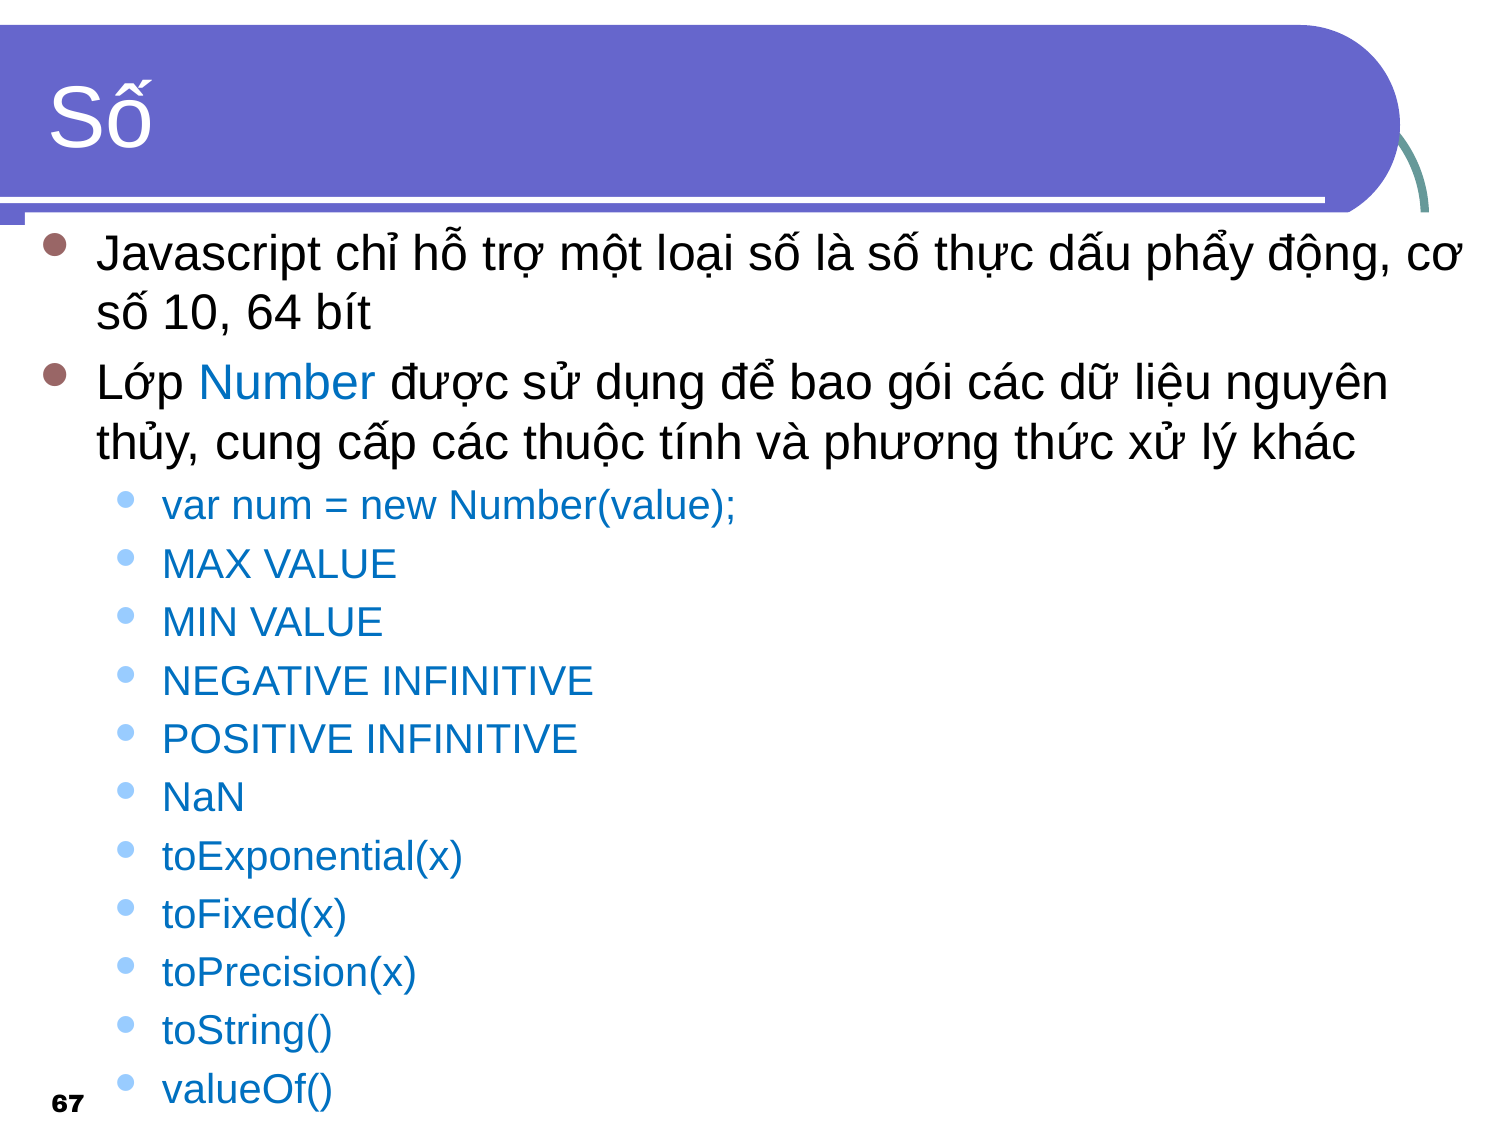

# Số
Javascript chỉ hỗ trợ một loại số là số thực dấu phẩy động, cơ số 10, 64 bít
Lớp Number được sử dụng để bao gói các dữ liệu nguyên thủy, cung cấp các thuộc tính và phương thức xử lý khác
var num = new Number(value);
MAX VALUE
MIN VALUE
NEGATIVE INFINITIVE
POSITIVE INFINITIVE
NaN
toExponential(x)
toFixed(x)
toPrecision(x)
toString()
valueOf()
67